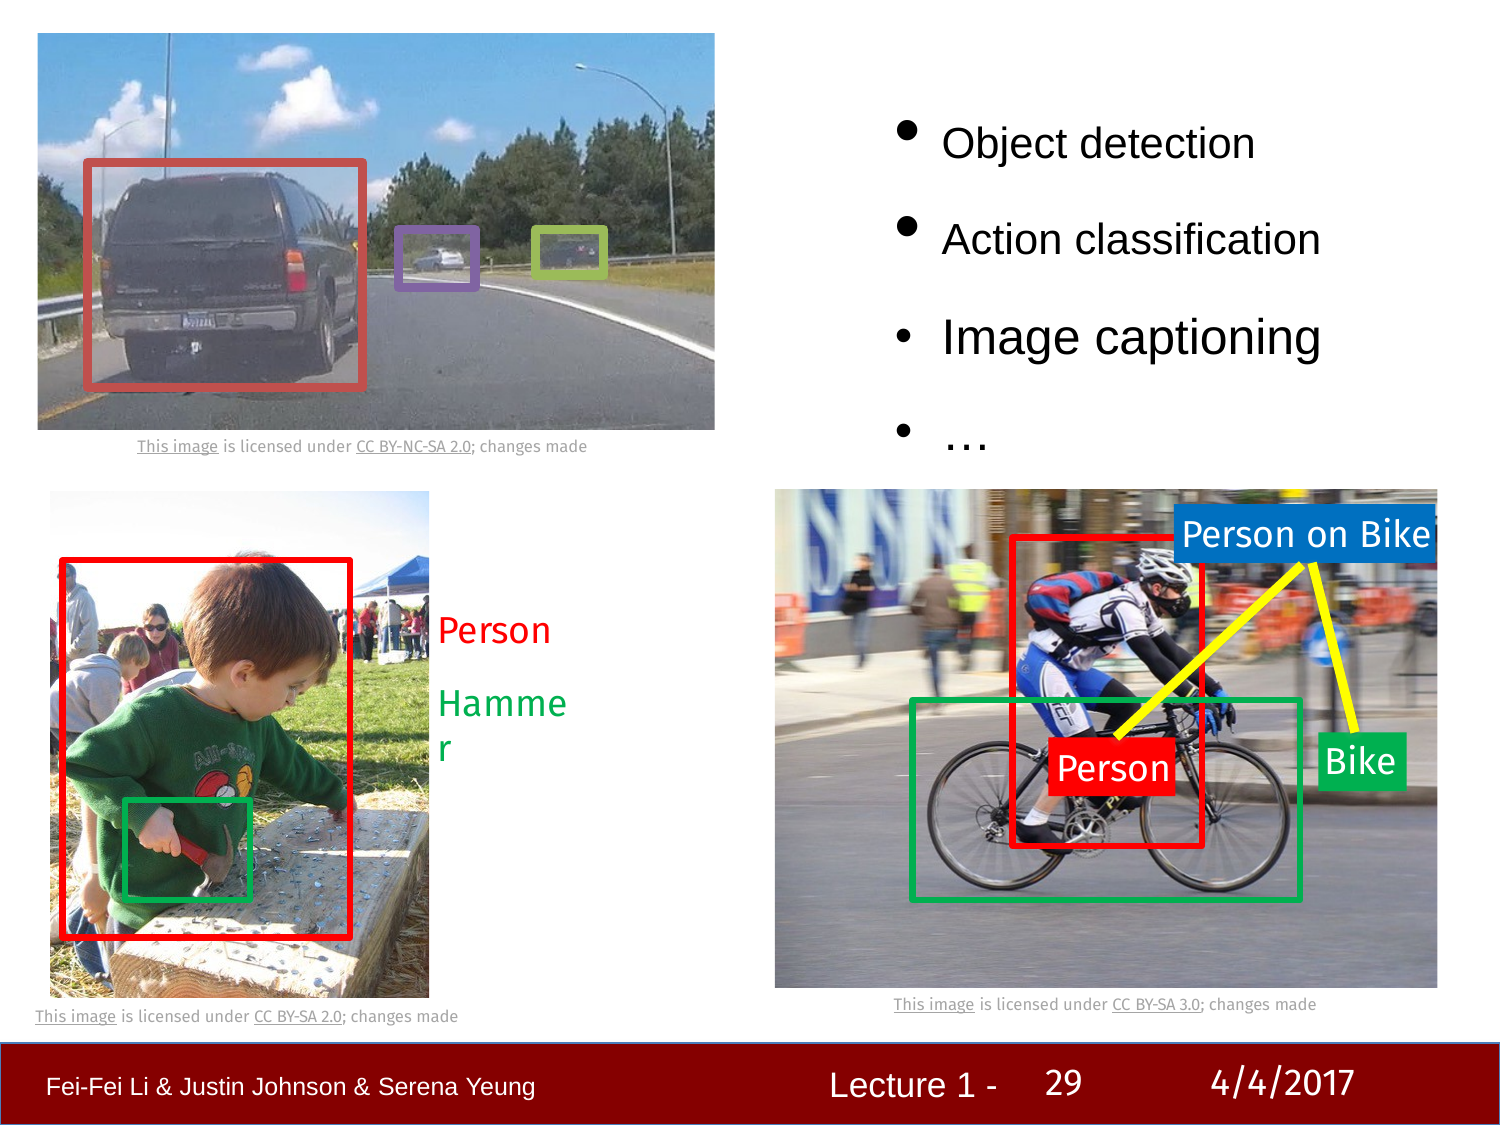

# Object detection
Action classification
Image captioning
…

This image is licensed under CC BY-NC-SA 2.0; changes made

Person on Bike

Person
Hammer

Bike

Person

This image is licensed under CC BY-SA 3.0; changes made
This image is licensed under CC BY-SA 2.0; changes made
29
4/4/2017
Lecture 1 -
Fei-Fei Li & Justin Johnson & Serena Yeung